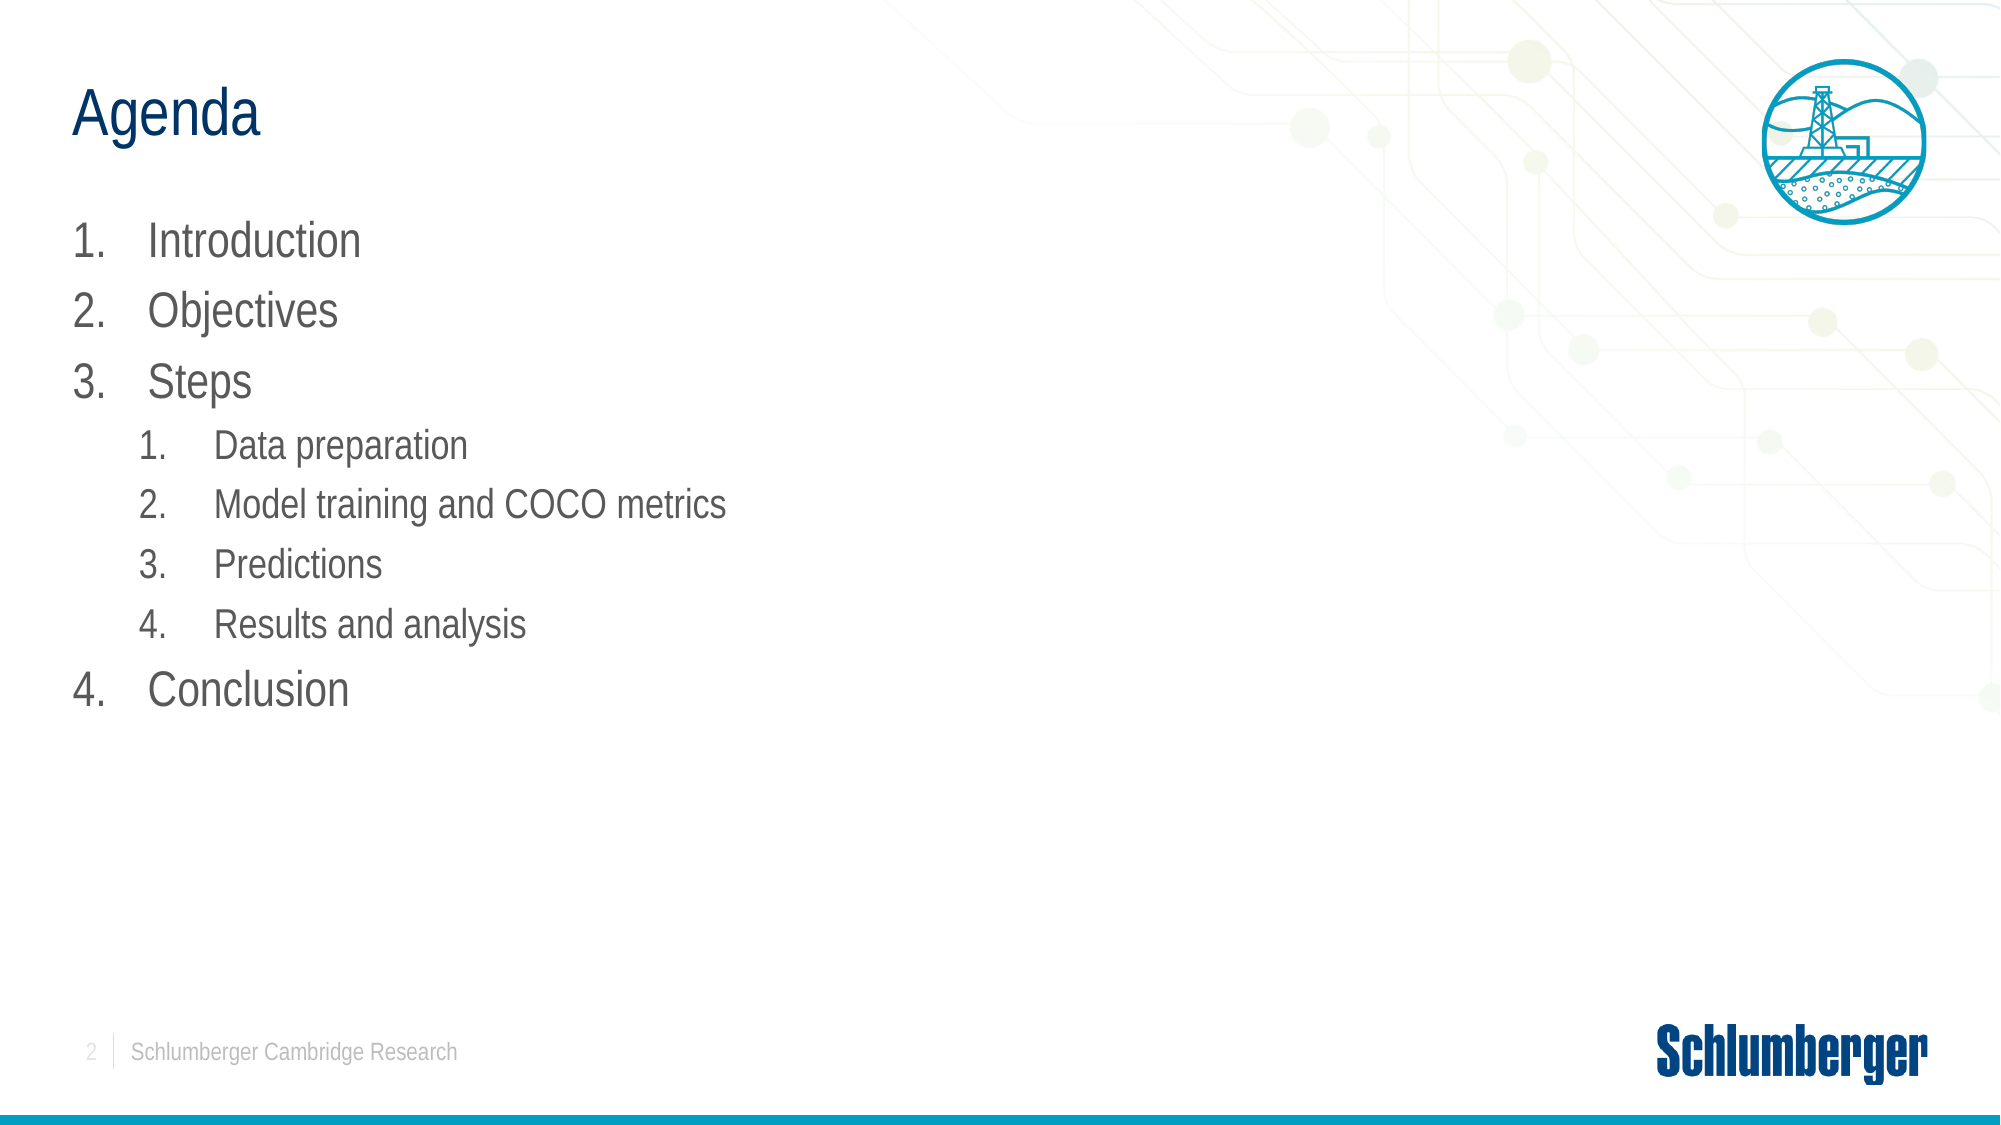

# Agenda
Introduction
Objectives
Steps
Data preparation
Model training and COCO metrics
Predictions
Results and analysis
Conclusion
2